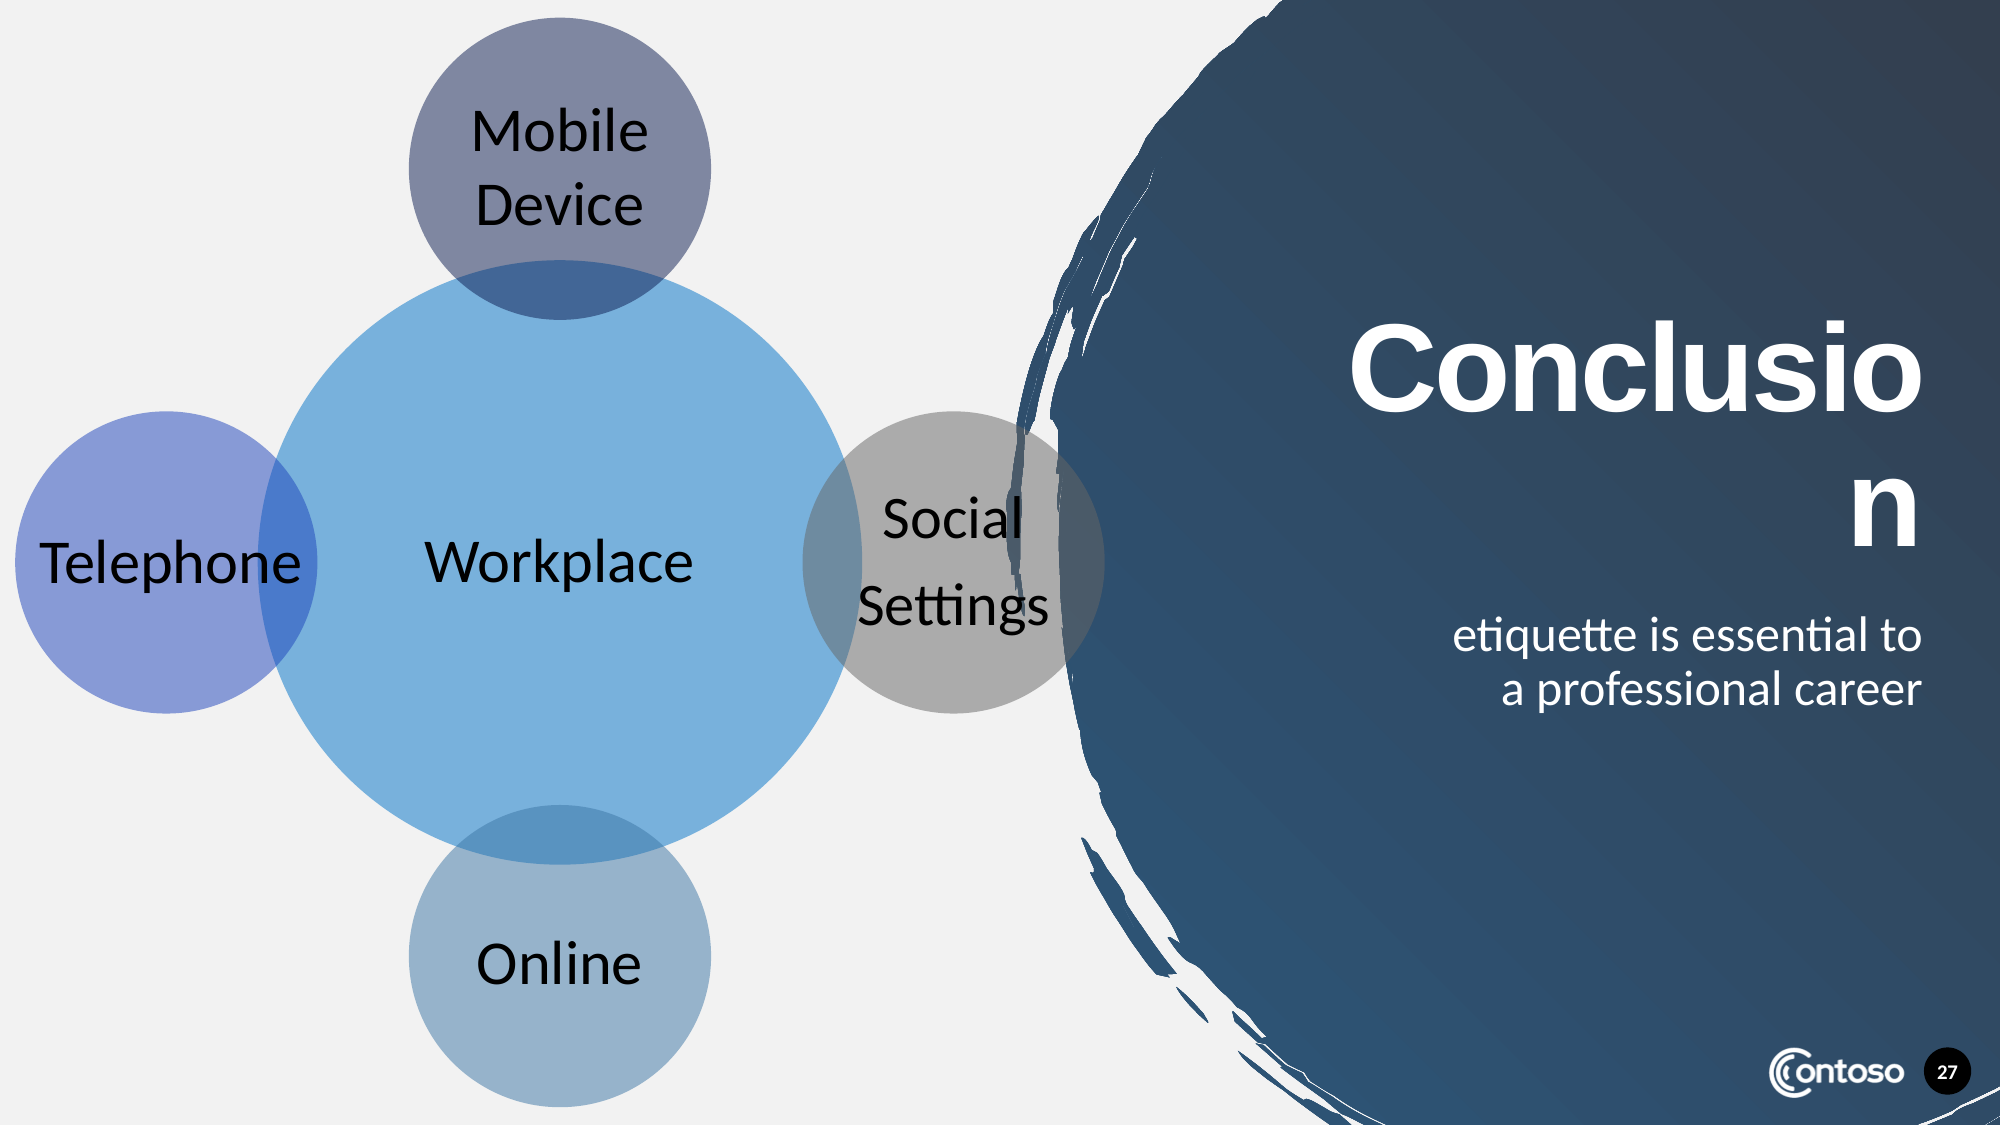

Workplace

Social
Settings

Mobile
Device
# Conclusion
Telephone
etiquette is essential to a professional career
Online
27